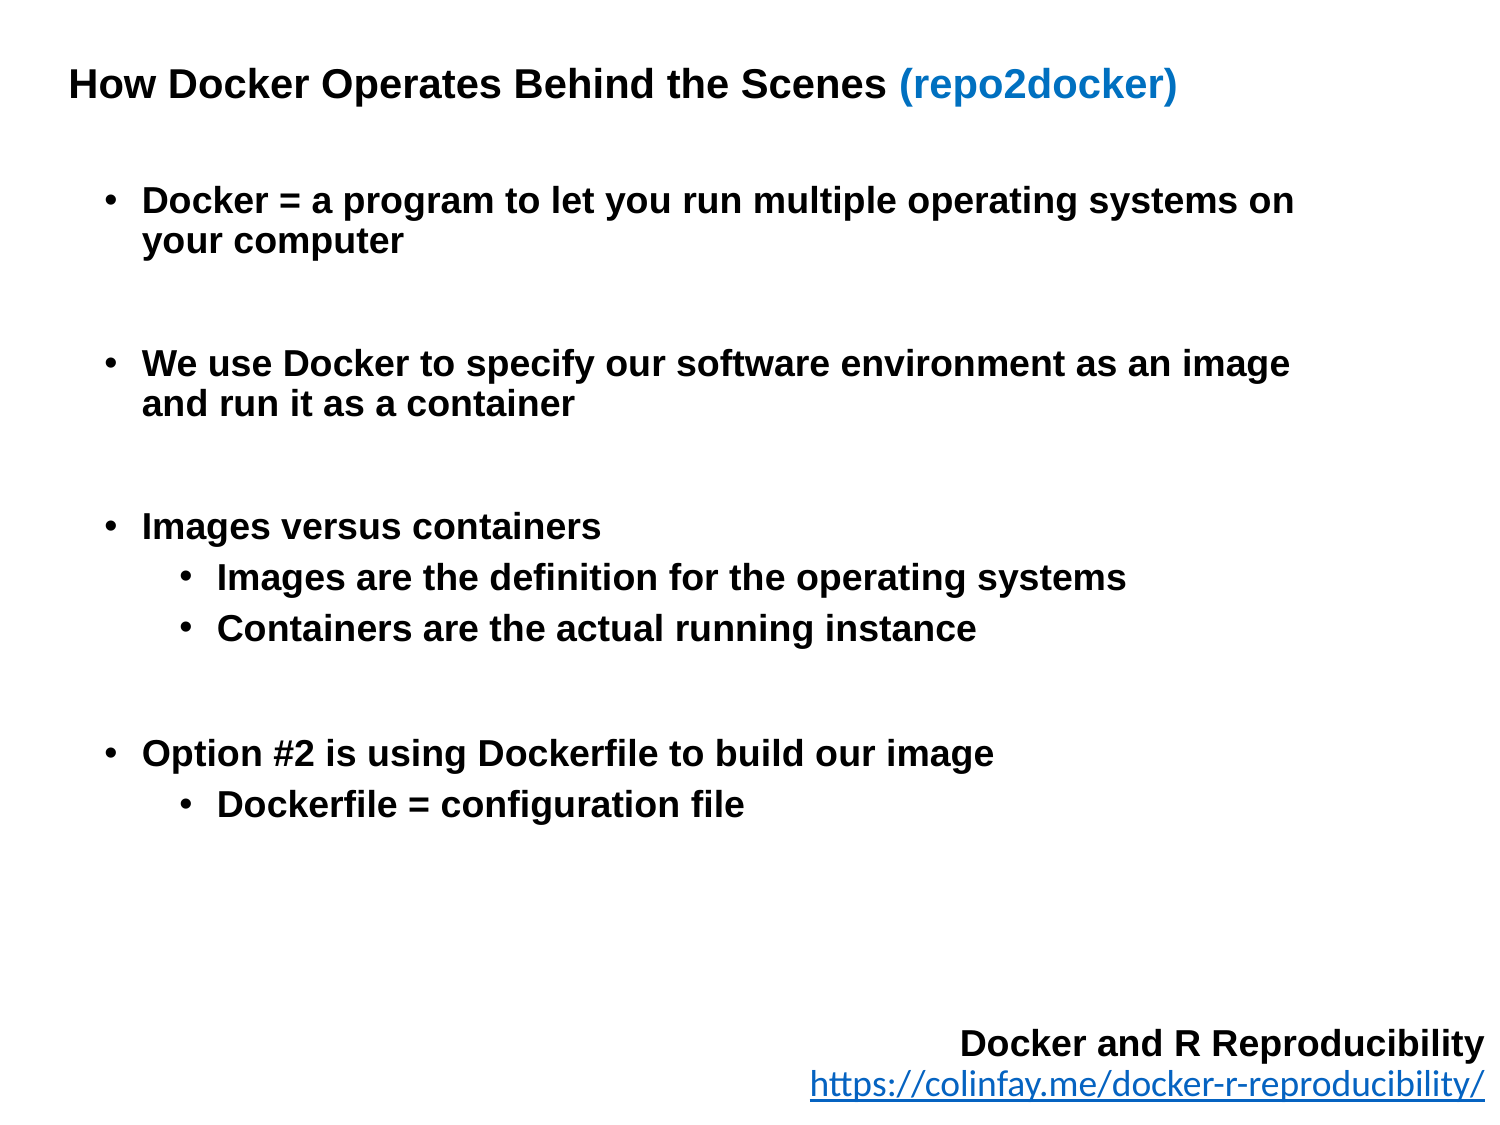

How Docker Operates Behind the Scenes (repo2docker)
Docker = a program to let you run multiple operating systems on your computer

We use Docker to specify our software environment as an image and run it as a container

Images versus containers
Images are the definition for the operating systems
Containers are the actual running instance

Option #2 is using Dockerfile to build our image
Dockerfile = configuration file

Docker and R Reproducibility
https://colinfay.me/docker-r-reproducibility/